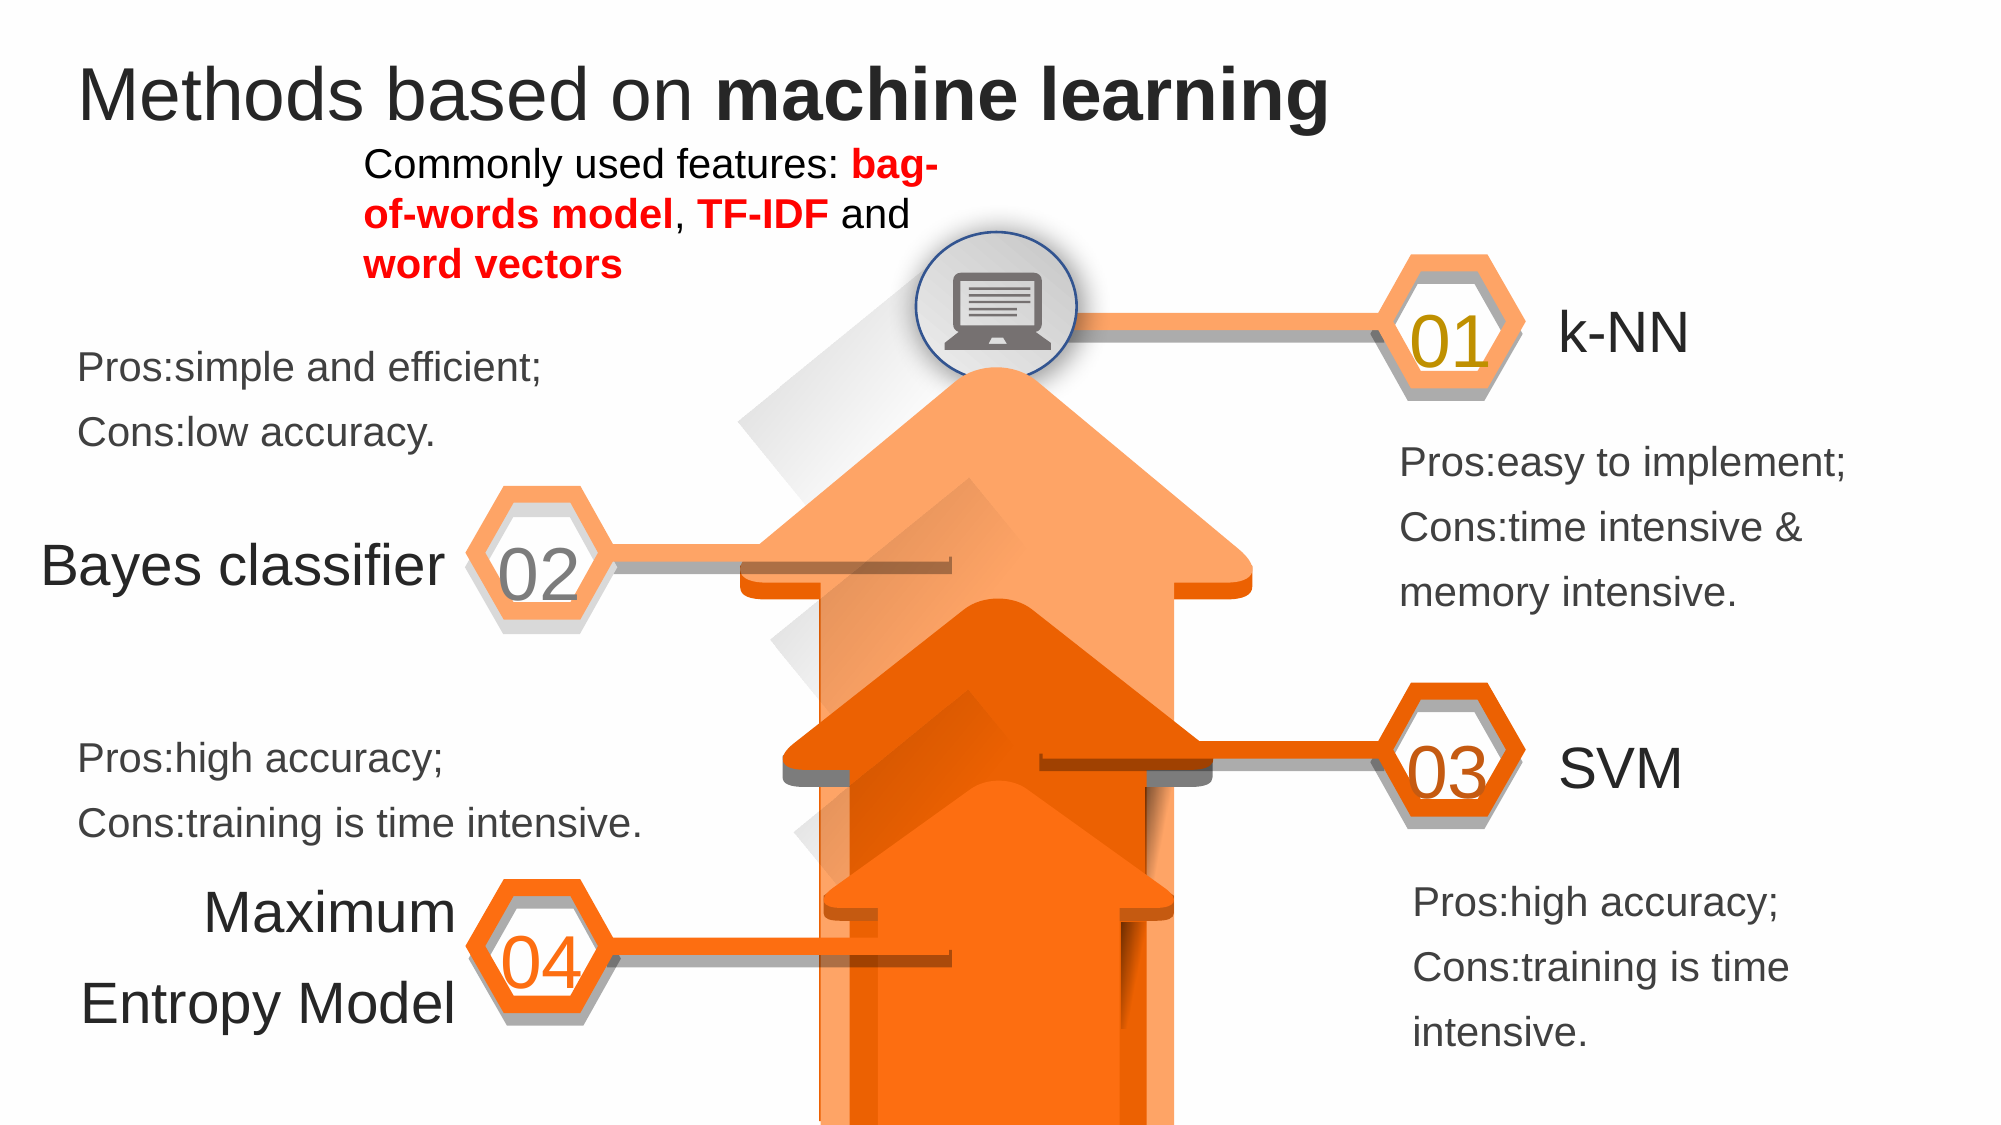

Methods based on machine learning
Commonly used features: bag-of-words model, TF-IDF and word vectors

01
k-NN
Pros:easy to implement;
Cons:time intensive & memory intensive.

Pros:simple and efficient;
Cons:low accuracy.
Bayes classifier

02

03
SVM
Pros:high accuracy;
Cons:training is time intensive.
Pros:high accuracy;
Cons:training is time intensive.
Maximum Entropy Model

04